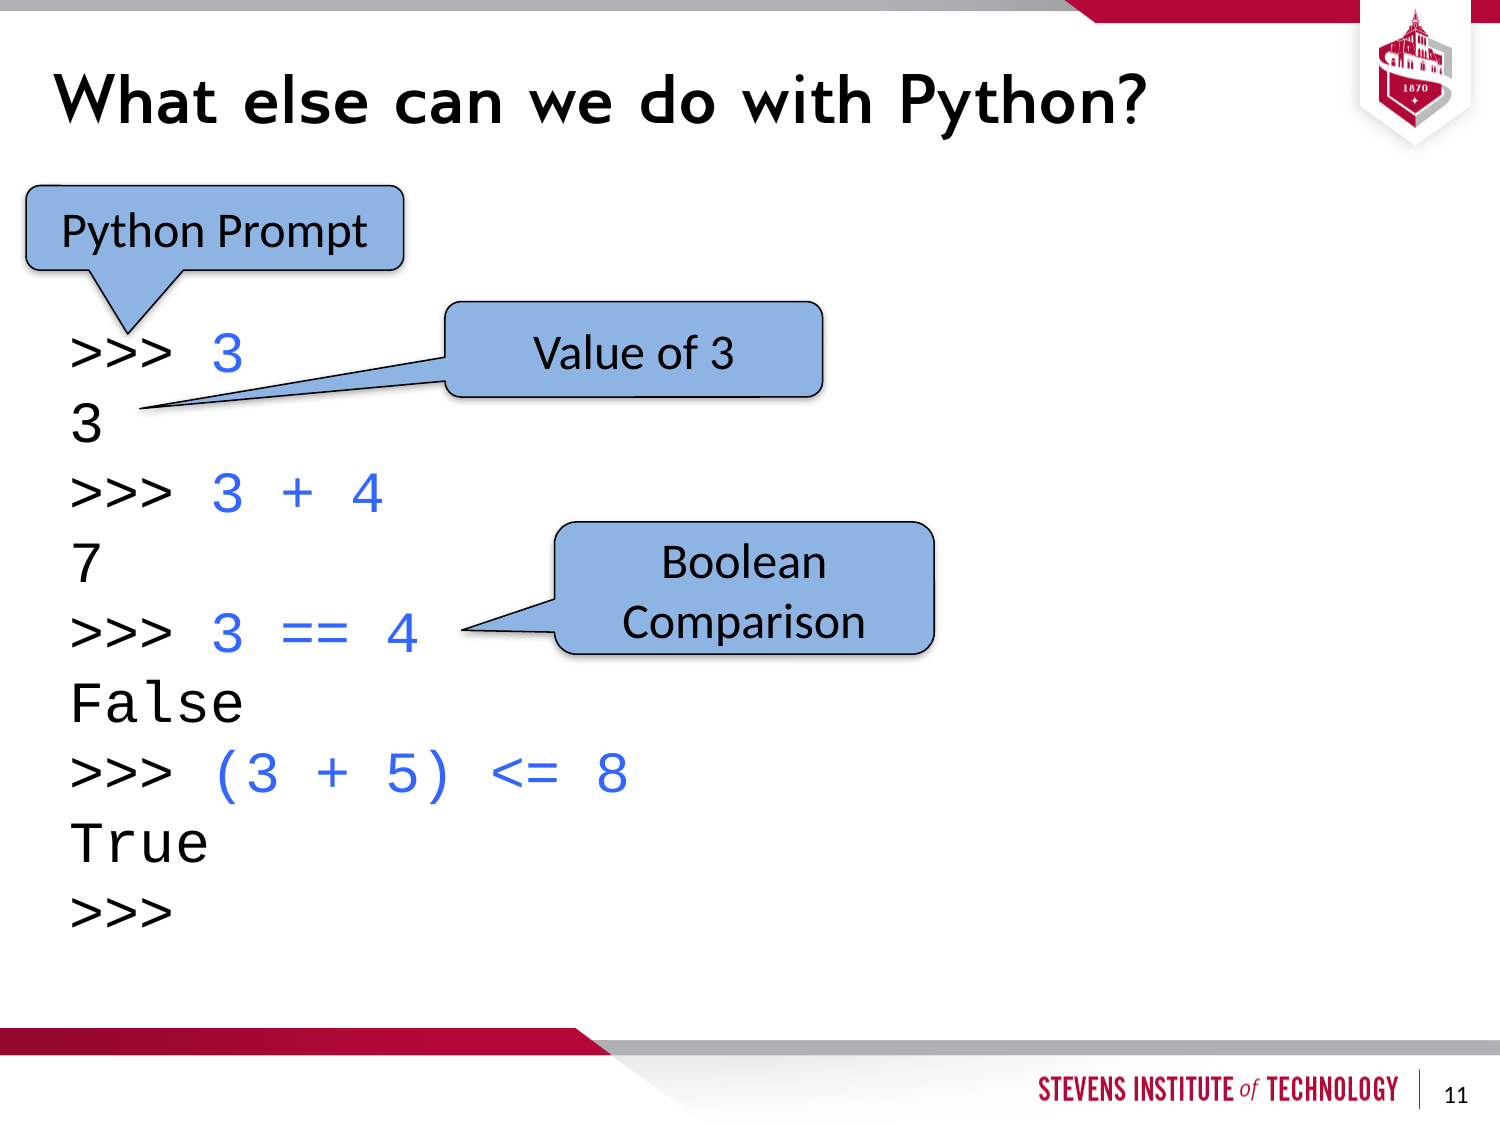

# What else can we do with Python?
Python Prompt
Value of 3
>>> 3
3
>>> 3 + 4
7
>>> 3 == 4
False
>>> (3 + 5) <= 8
True
>>>

Boolean Comparison
11